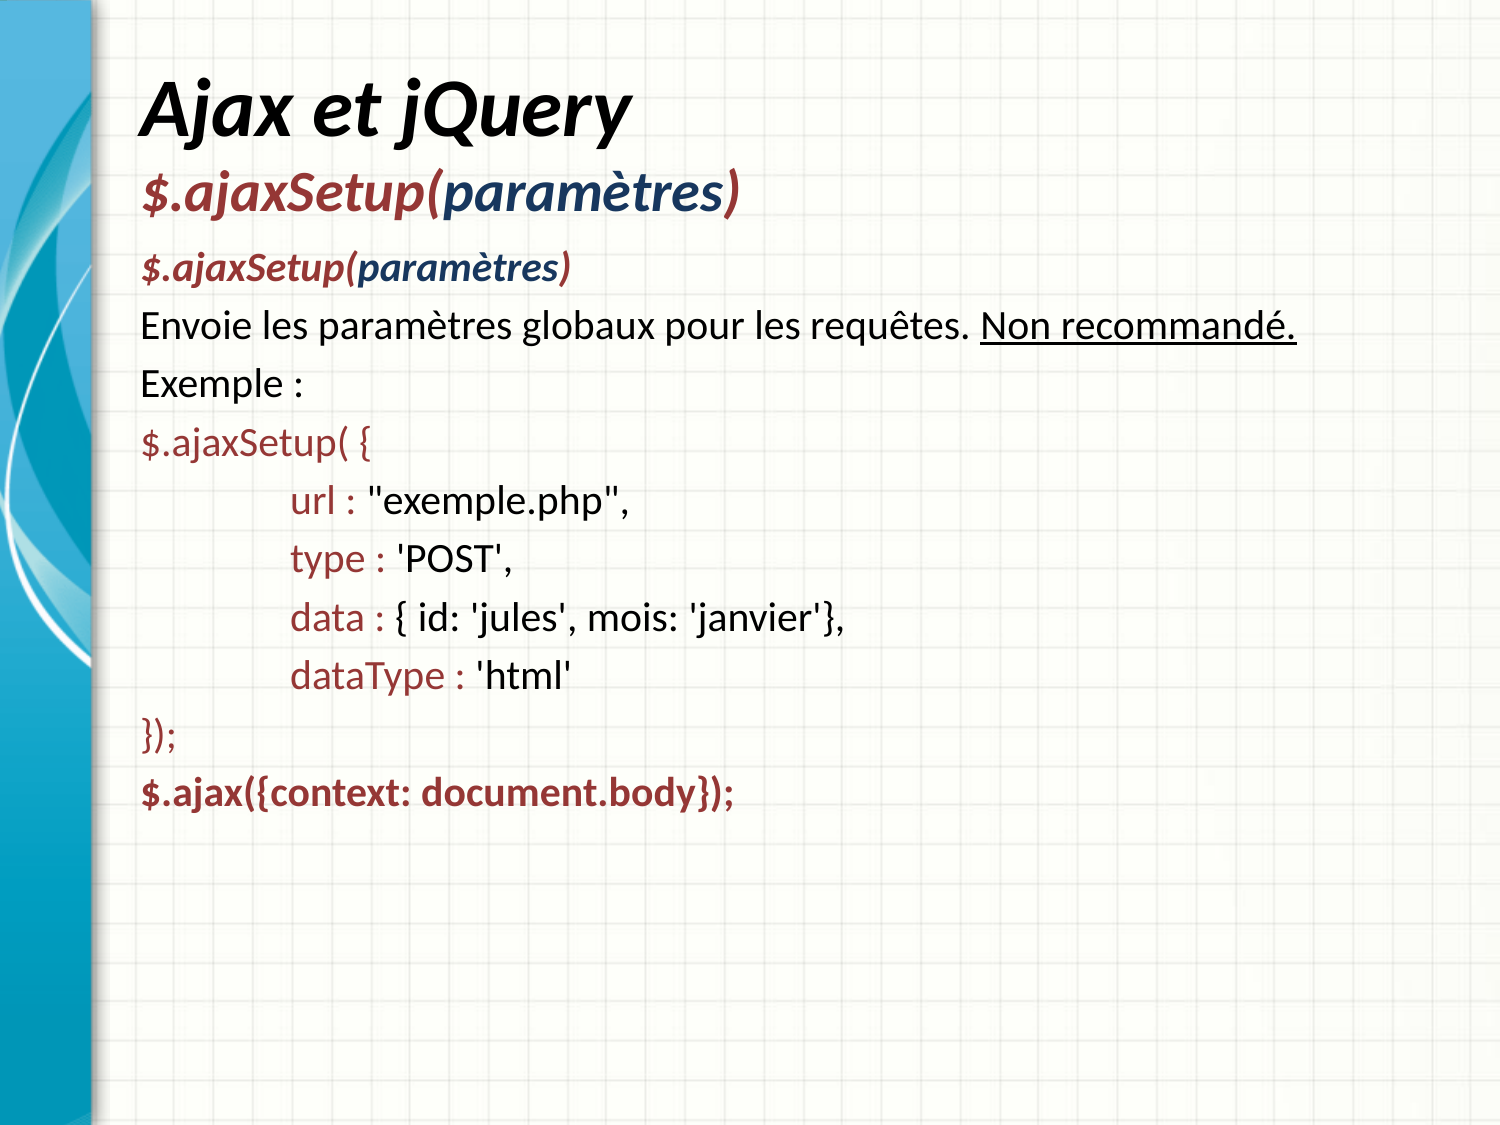

# Ajax et jQuery $.ajaxSetup(paramètres)
$.ajaxSetup(paramètres)
Envoie les paramètres globaux pour les requêtes. Non recommandé.
Exemple :
$.ajaxSetup( {
	url : "exemple.php",
	type : 'POST',
	data : { id: 'jules', mois: 'janvier'},
	dataType : 'html'
});
$.ajax({context: document.body});